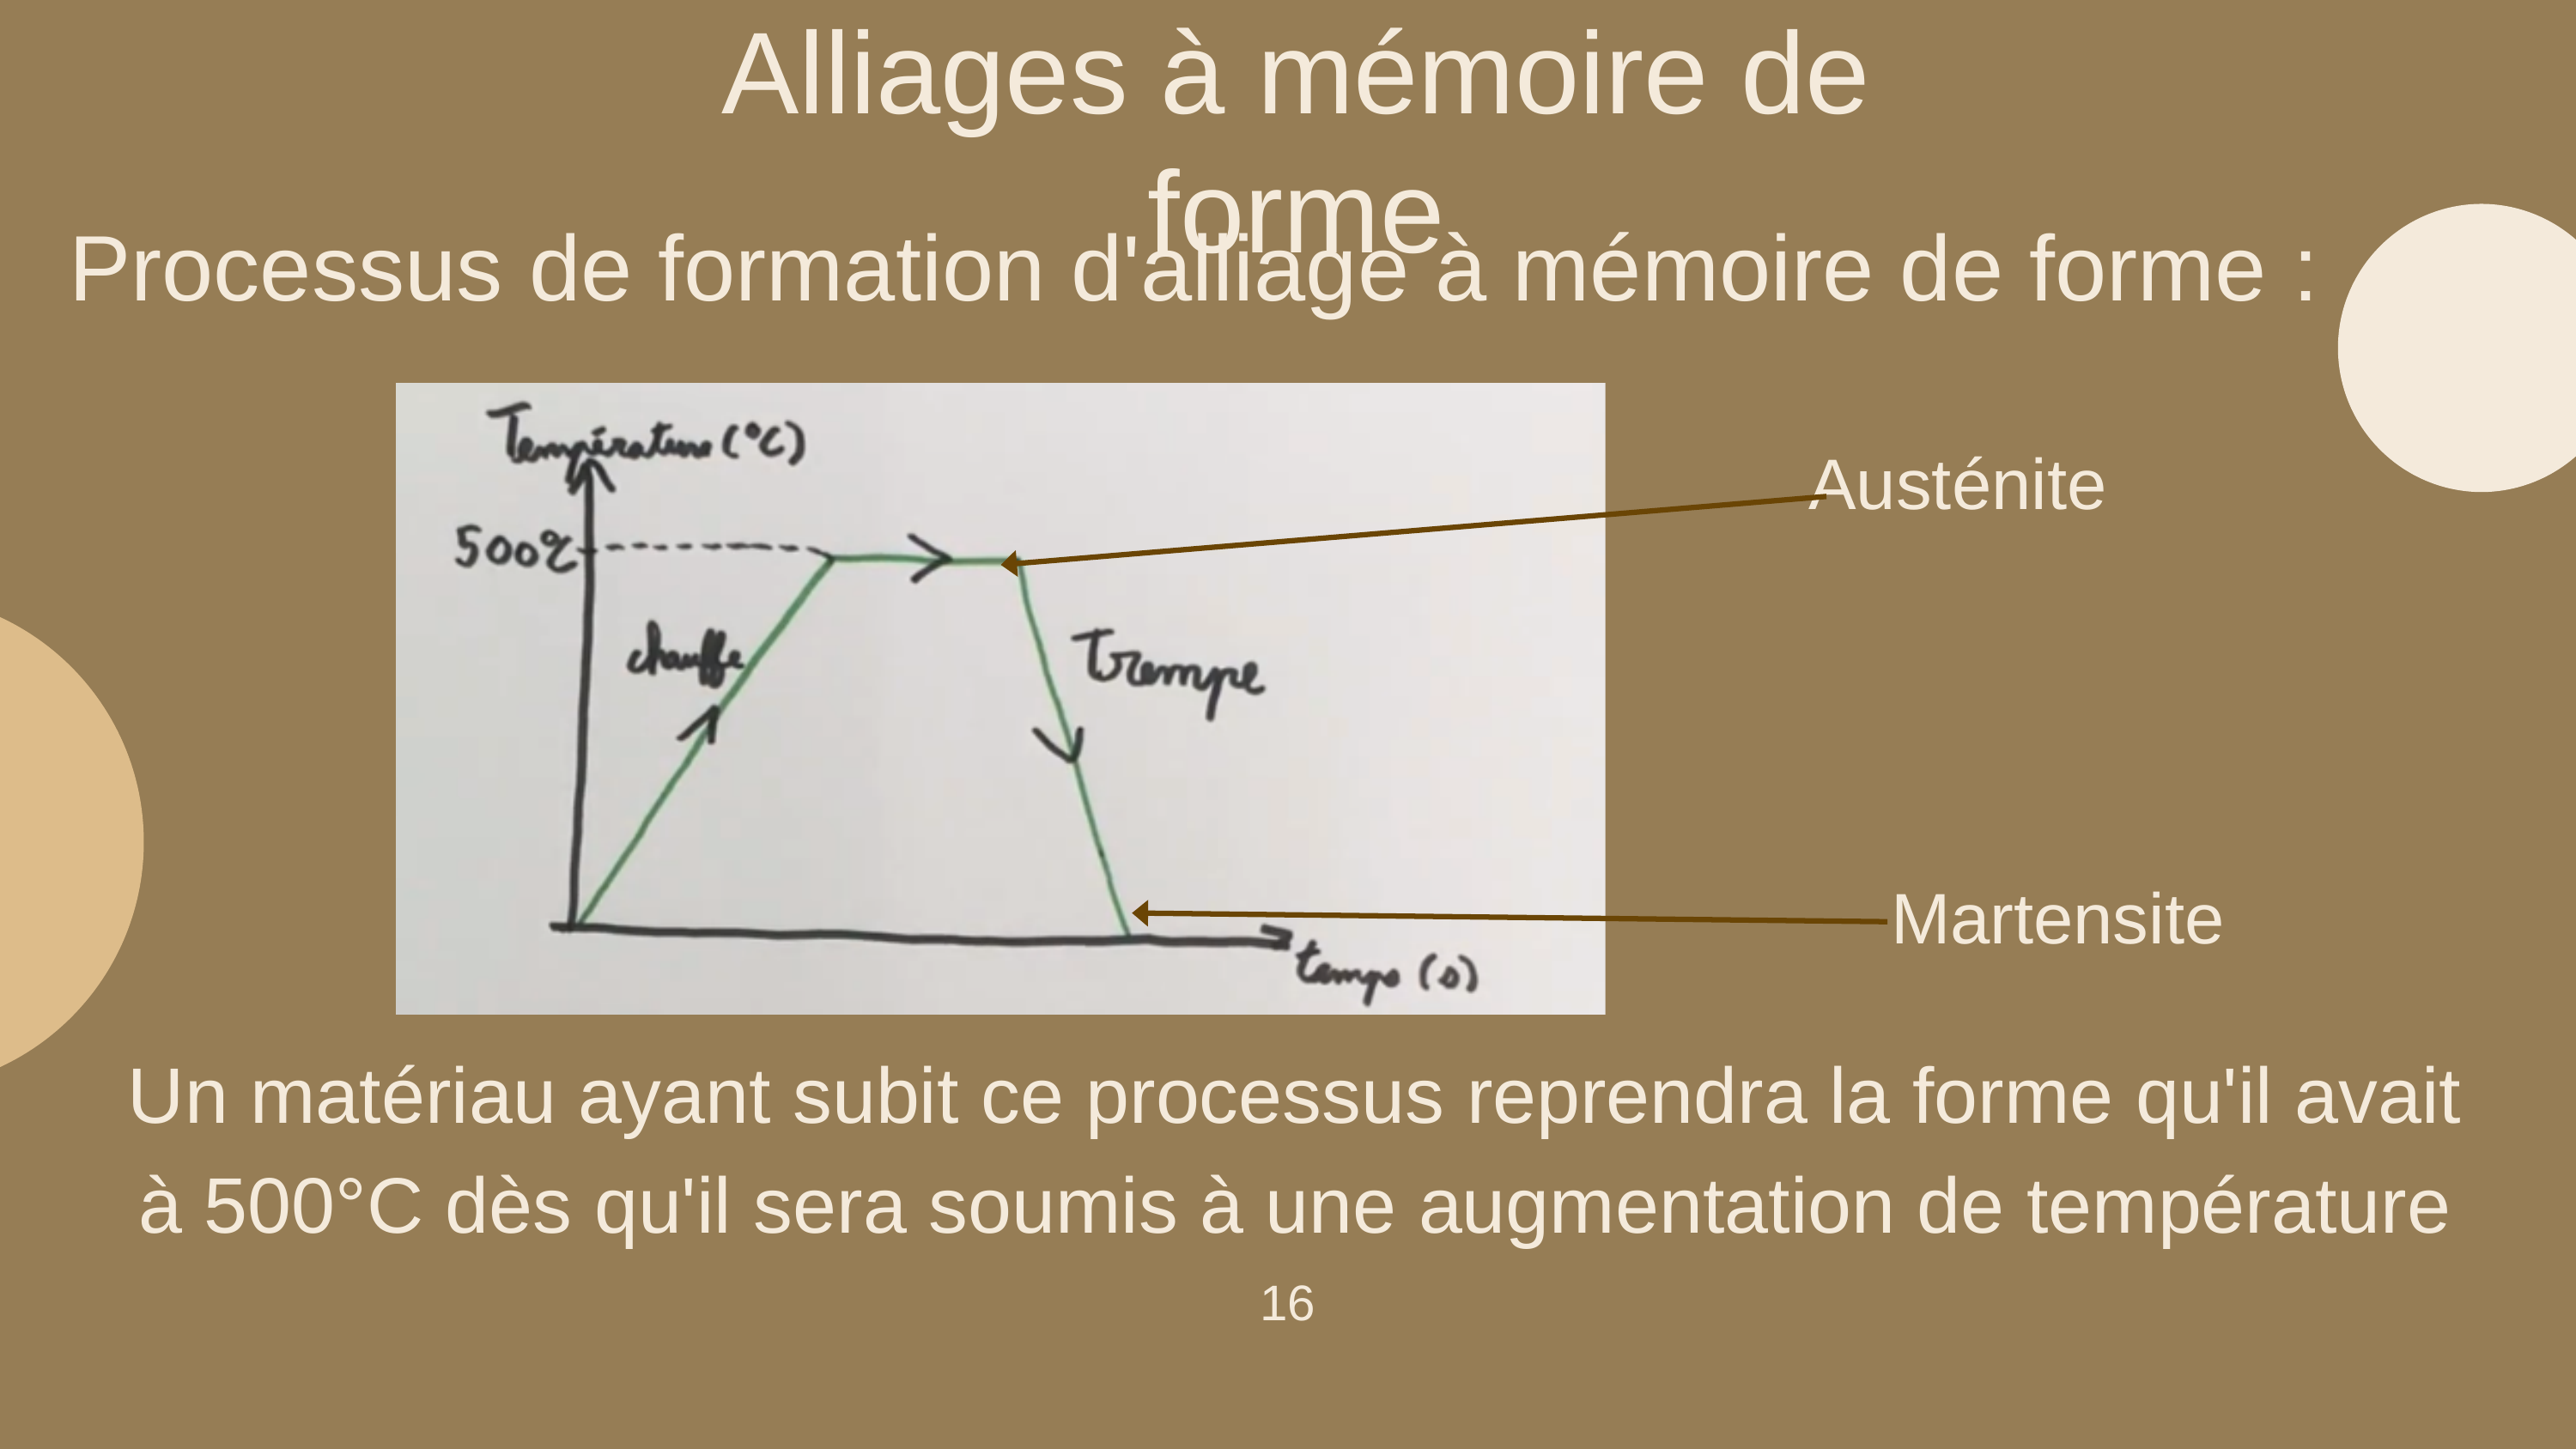

Alliages à mémoire de forme
Processus de formation d'alliage à mémoire de forme :

Austénite

Martensite

Un matériau ayant subit ce processus reprendra la forme qu'il avait à 500°C dès qu'il sera soumis à une augmentation de température
16